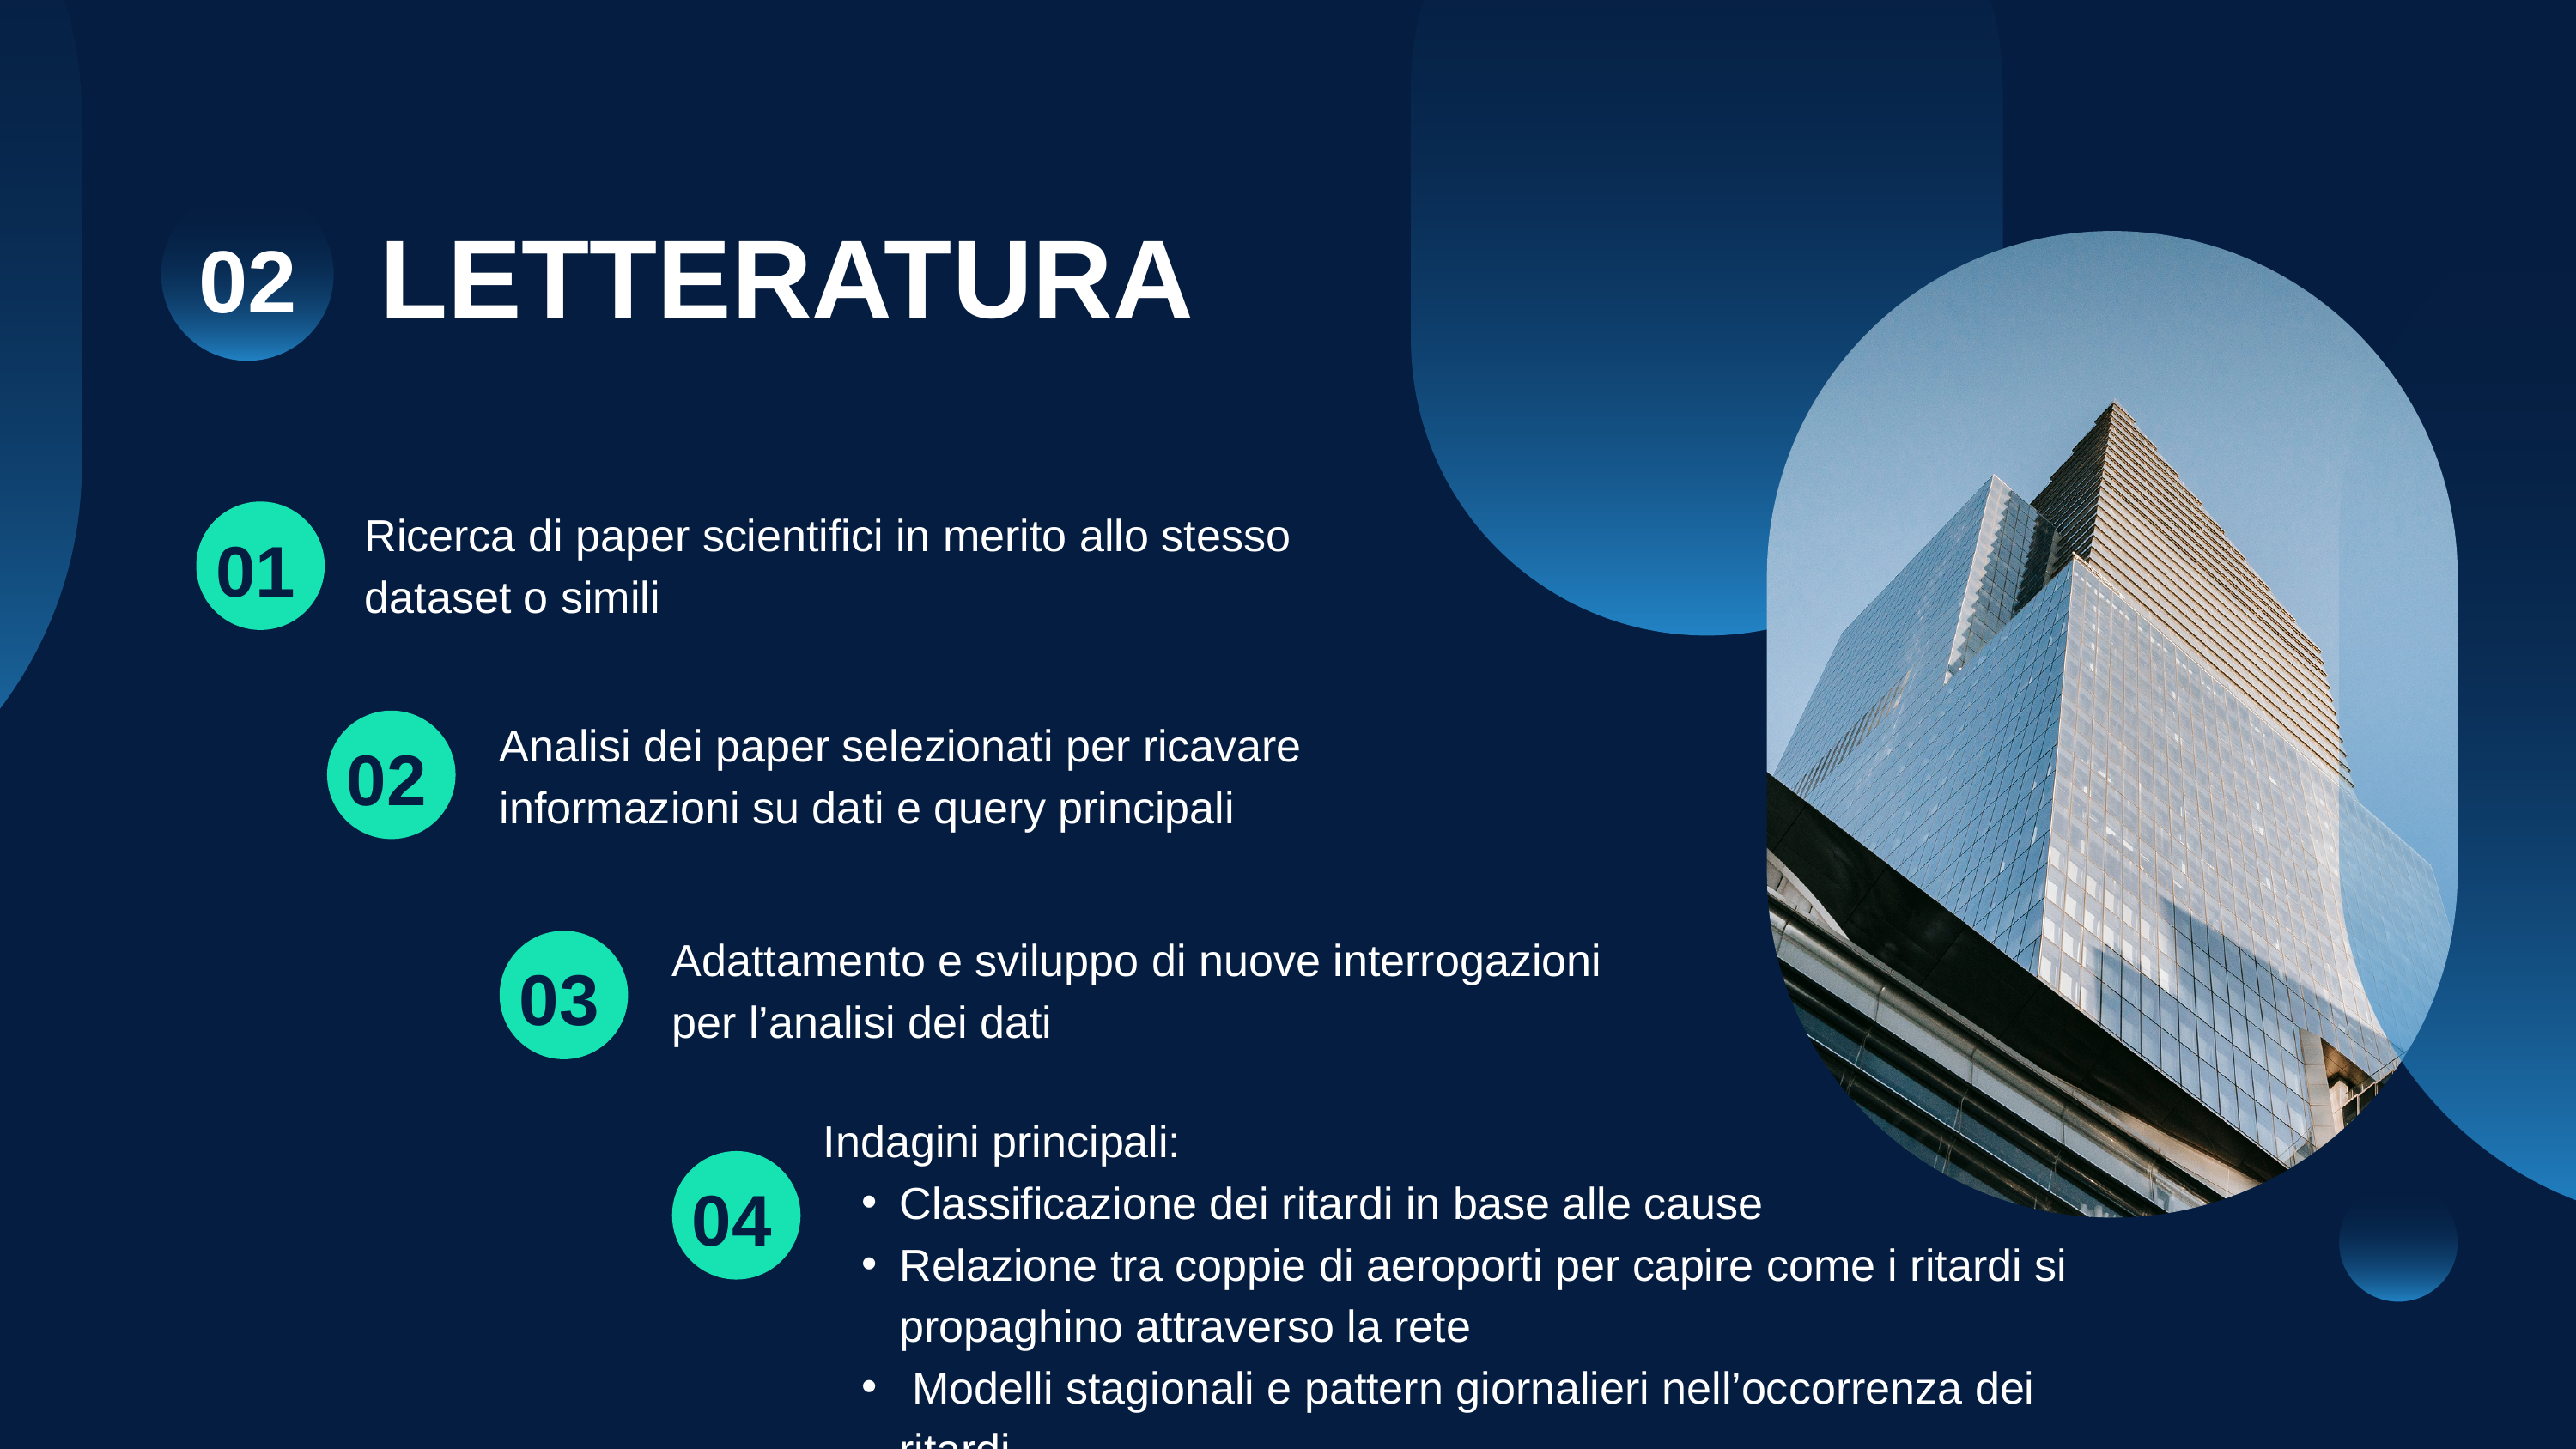

LETTERATURA
02

Ricerca di paper scientifici in merito allo stesso dataset o simili

01
Analisi dei paper selezionati per ricavare informazioni su dati e query principali

02
Adattamento e sviluppo di nuove interrogazioni per l’analisi dei dati

03
Indagini principali:
Classificazione dei ritardi in base alle cause
Relazione tra coppie di aeroporti per capire come i ritardi si propaghino attraverso la rete
 Modelli stagionali e pattern giornalieri nell’occorrenza dei ritardi

04